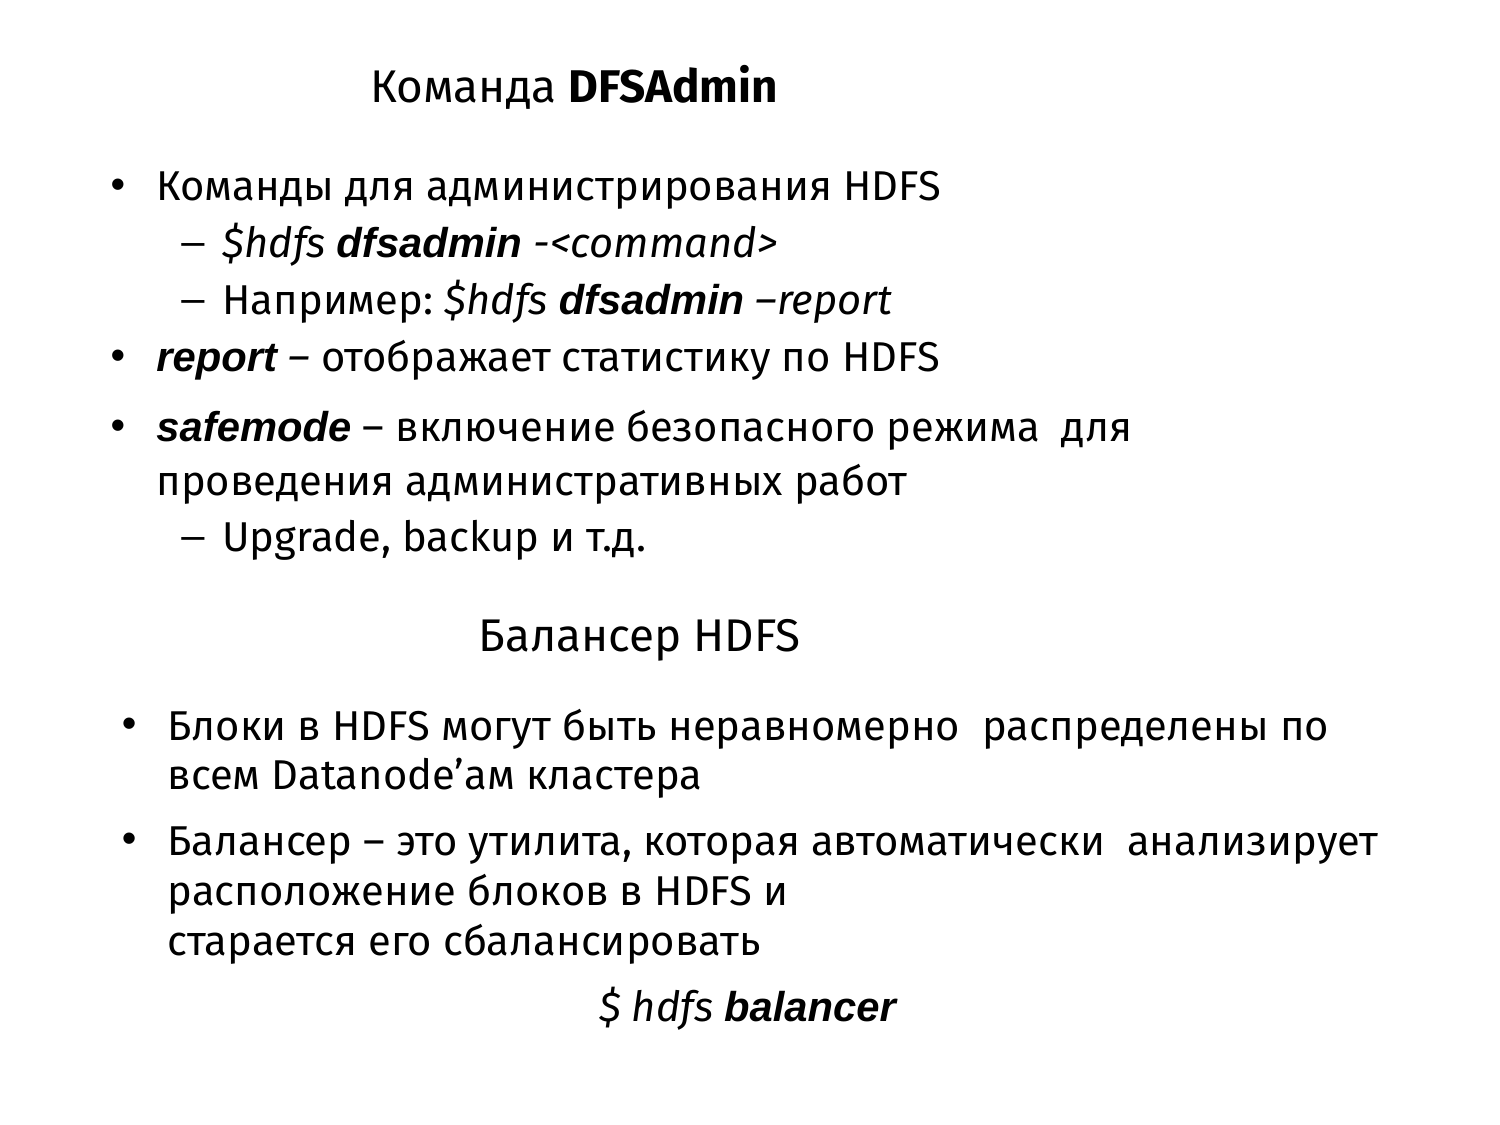

# Команда DFSAdmin
Команды для администрирования HDFS
$hdfs dfsadmin -<command>
Например: $hdfs dfsadmin –report
report – отображает статистику по HDFS
safemode – включение безопасного режима  для проведения административных работ
Upgrade, backup и т.д.
Балансер HDFS
Блоки в HDFS могут быть неравномерно  распределены по всем Datanode’ам кластера
Балансер – это утилита, которая автоматически  анализирует расположение блоков в HDFS и
старается его сбалансировать
$ hdfs balancer